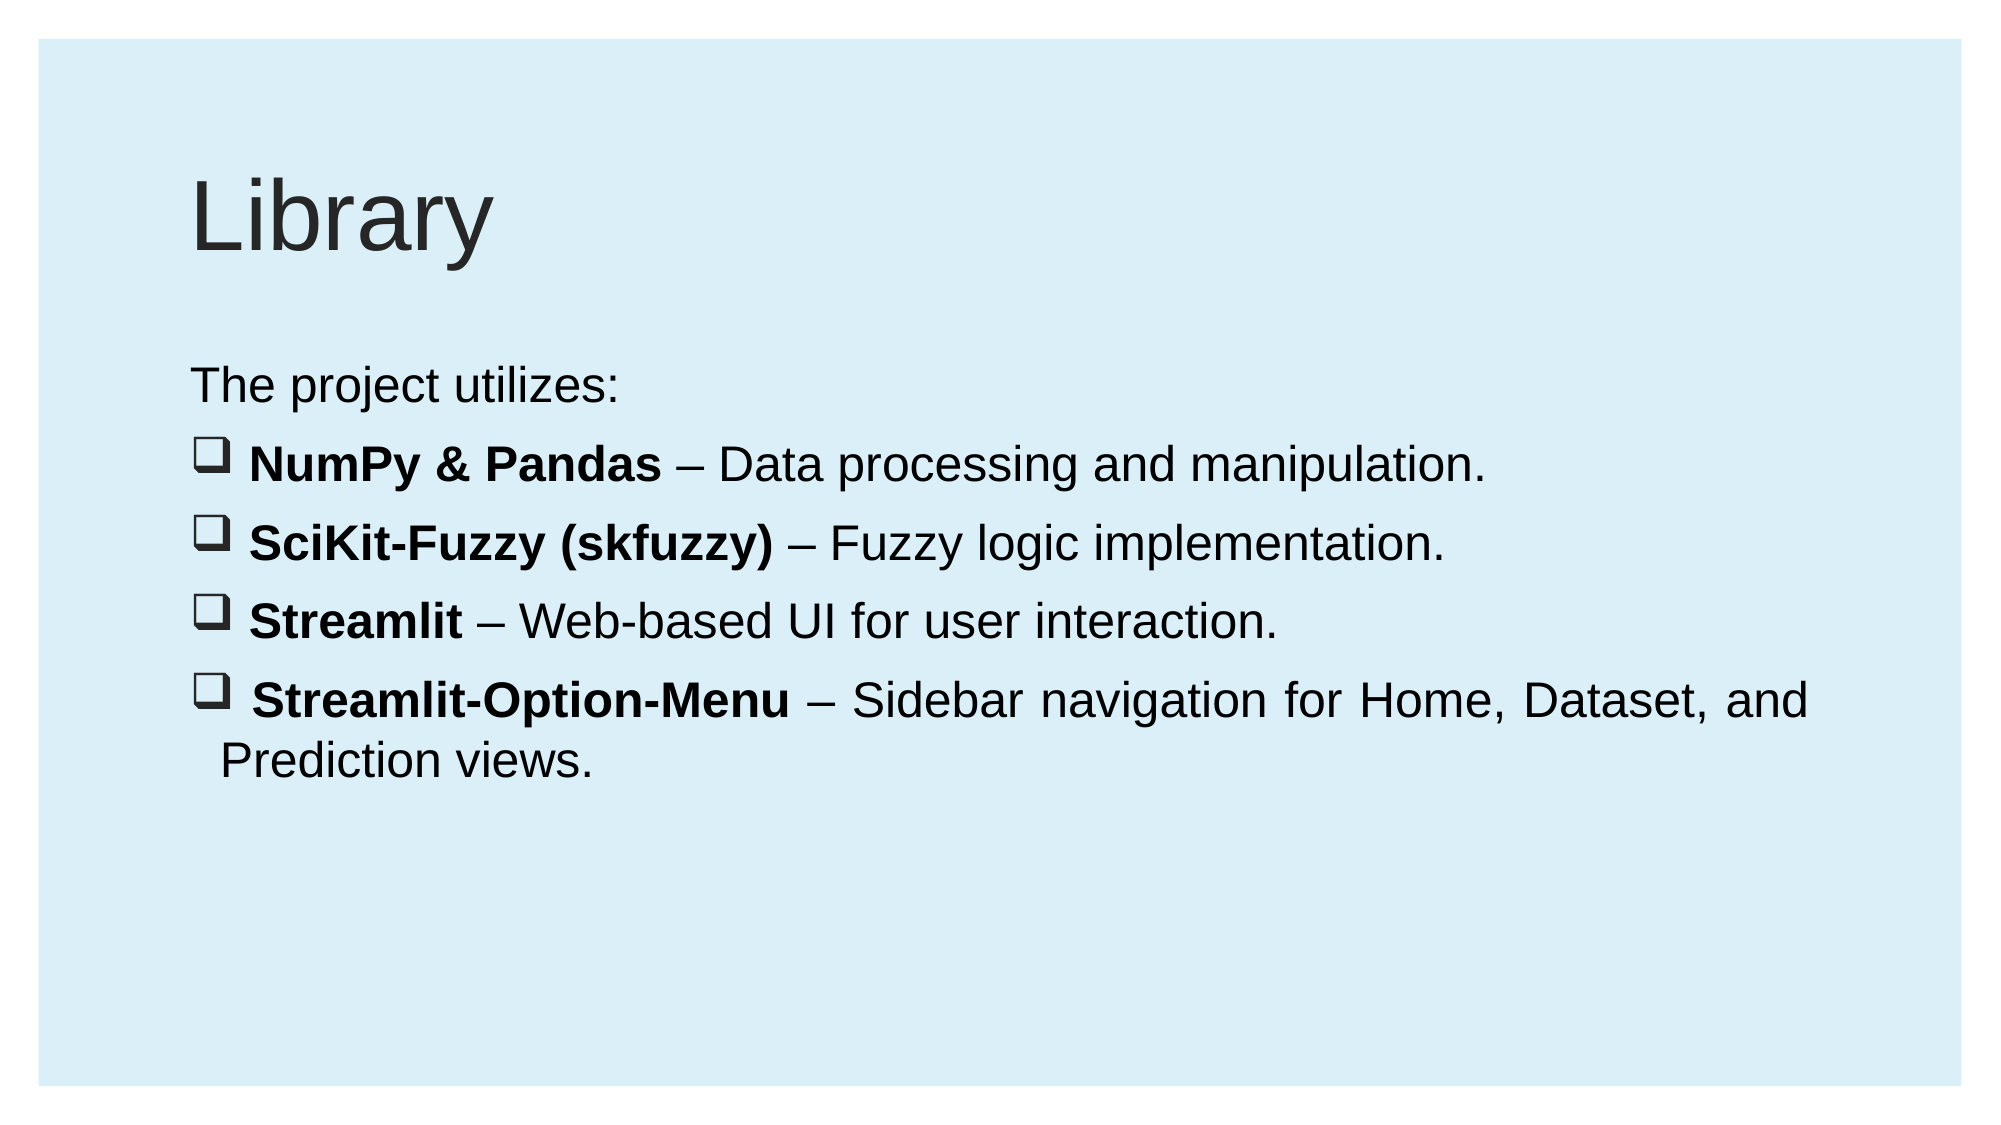

# Library
The project utilizes:
 NumPy & Pandas – Data processing and manipulation.
 SciKit-Fuzzy (skfuzzy) – Fuzzy logic implementation.
 Streamlit – Web-based UI for user interaction.
 Streamlit-Option-Menu – Sidebar navigation for Home, Dataset, and Prediction views.